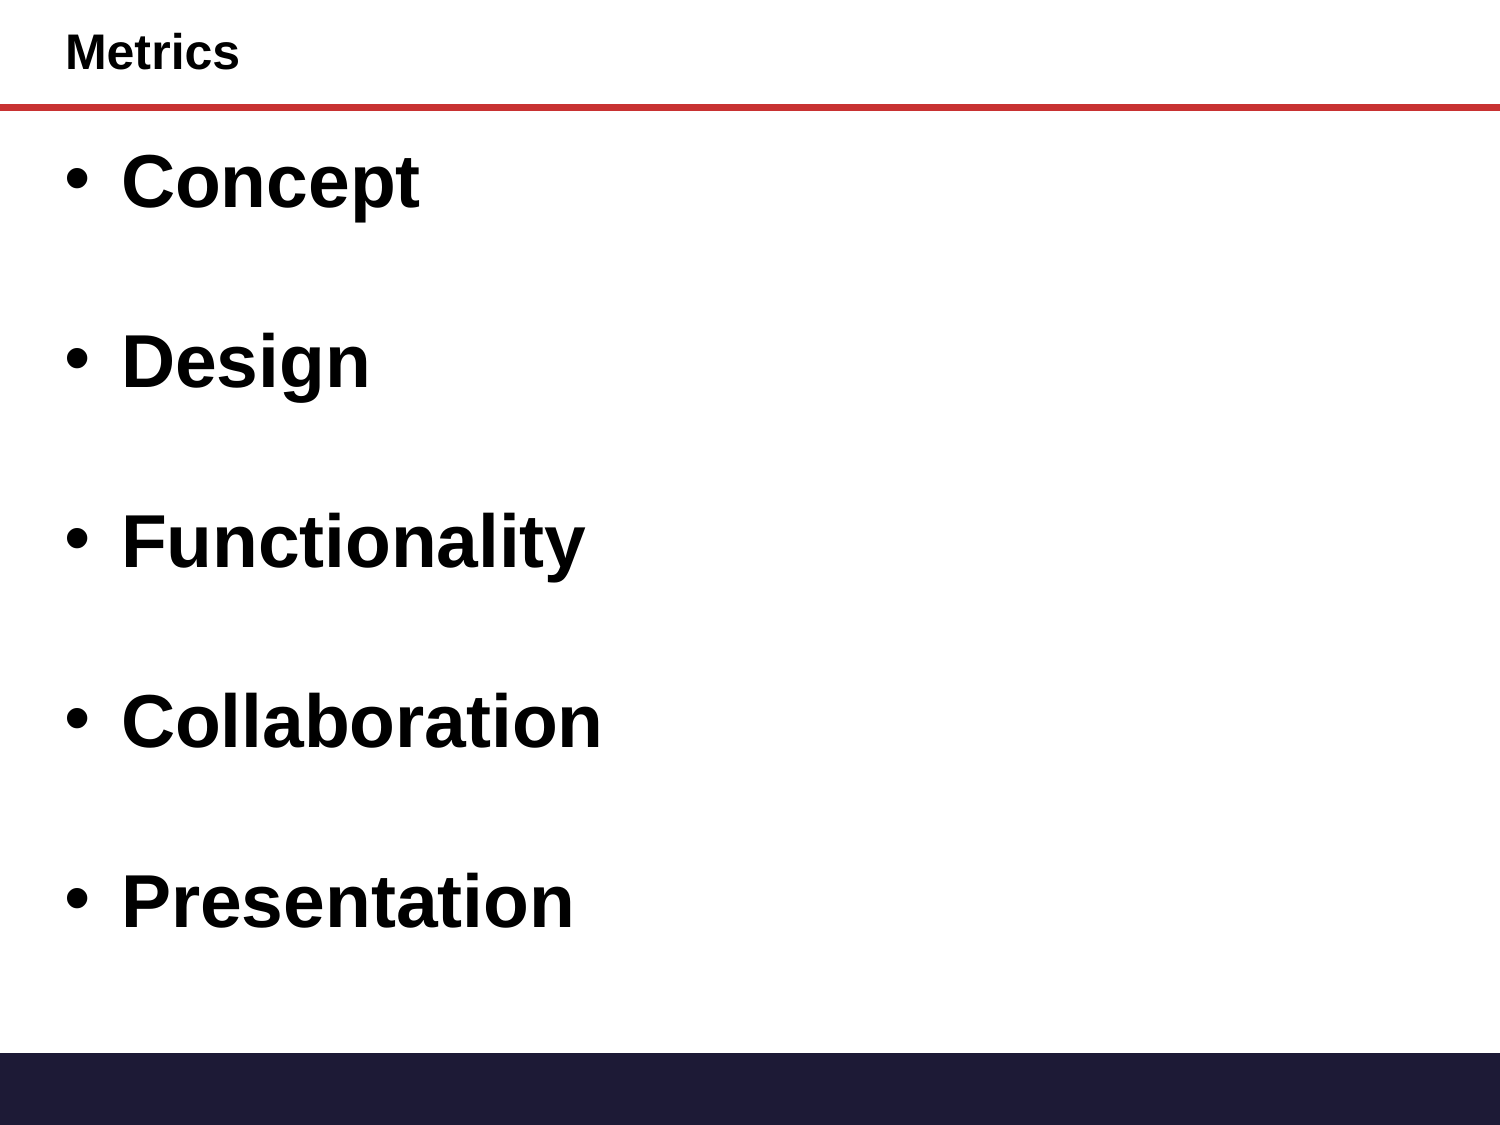

# Metrics
Concept

Design

Functionality

Collaboration

Presentation